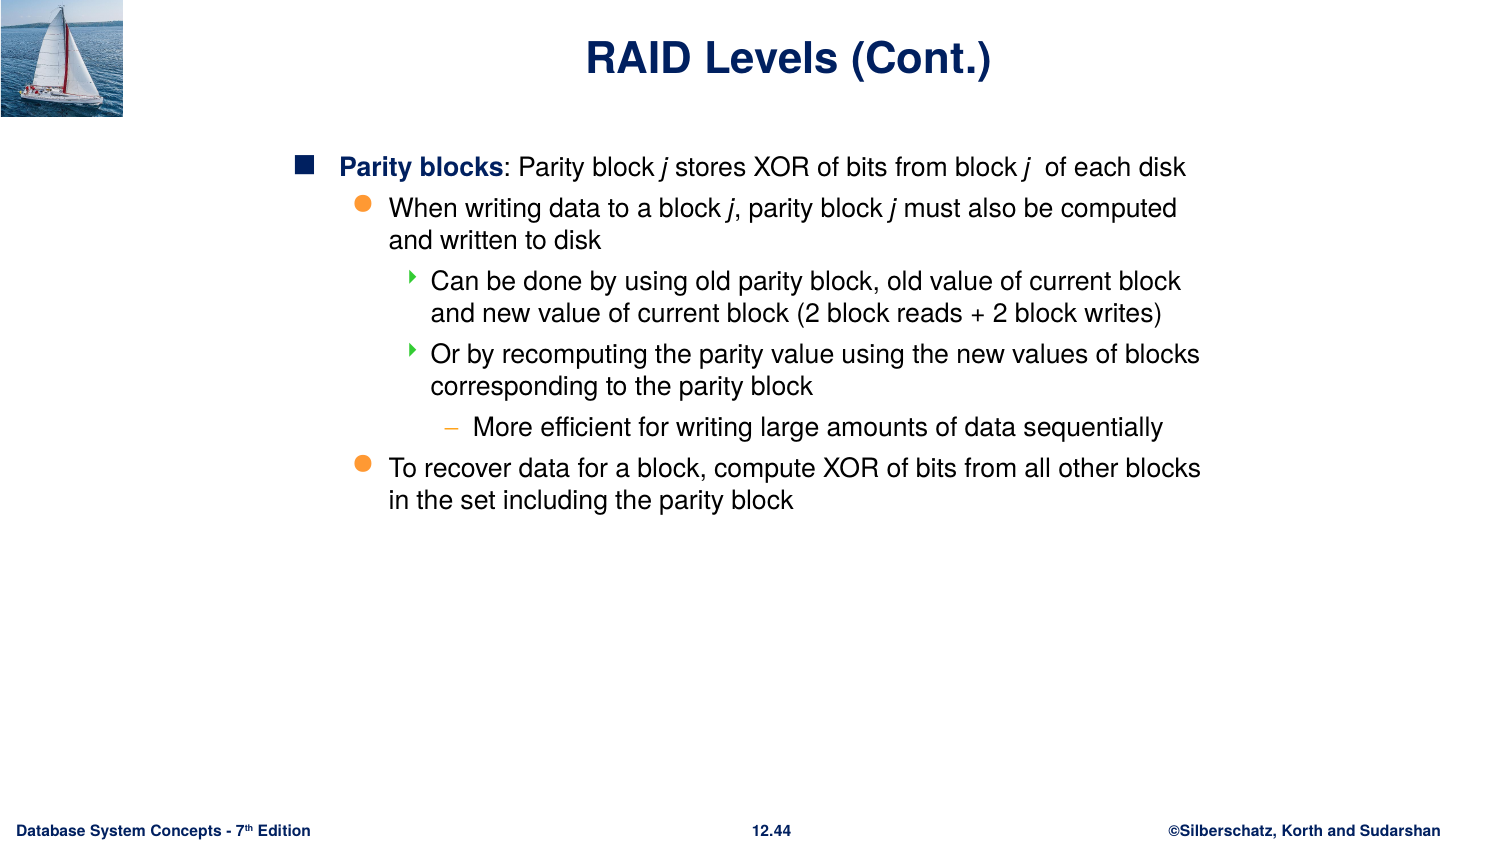

# RAID Levels (Cont.)
Parity blocks: Parity block j stores XOR of bits from block j  of each disk
When writing data to a block j, parity block j must also be computed and written to disk
Can be done by using old parity block, old value of current block and new value of current block (2 block reads + 2 block writes)
Or by recomputing the parity value using the new values of blocks corresponding to the parity block
More efficient for writing large amounts of data sequentially
To recover data for a block, compute XOR of bits from all other blocks in the set including the parity block